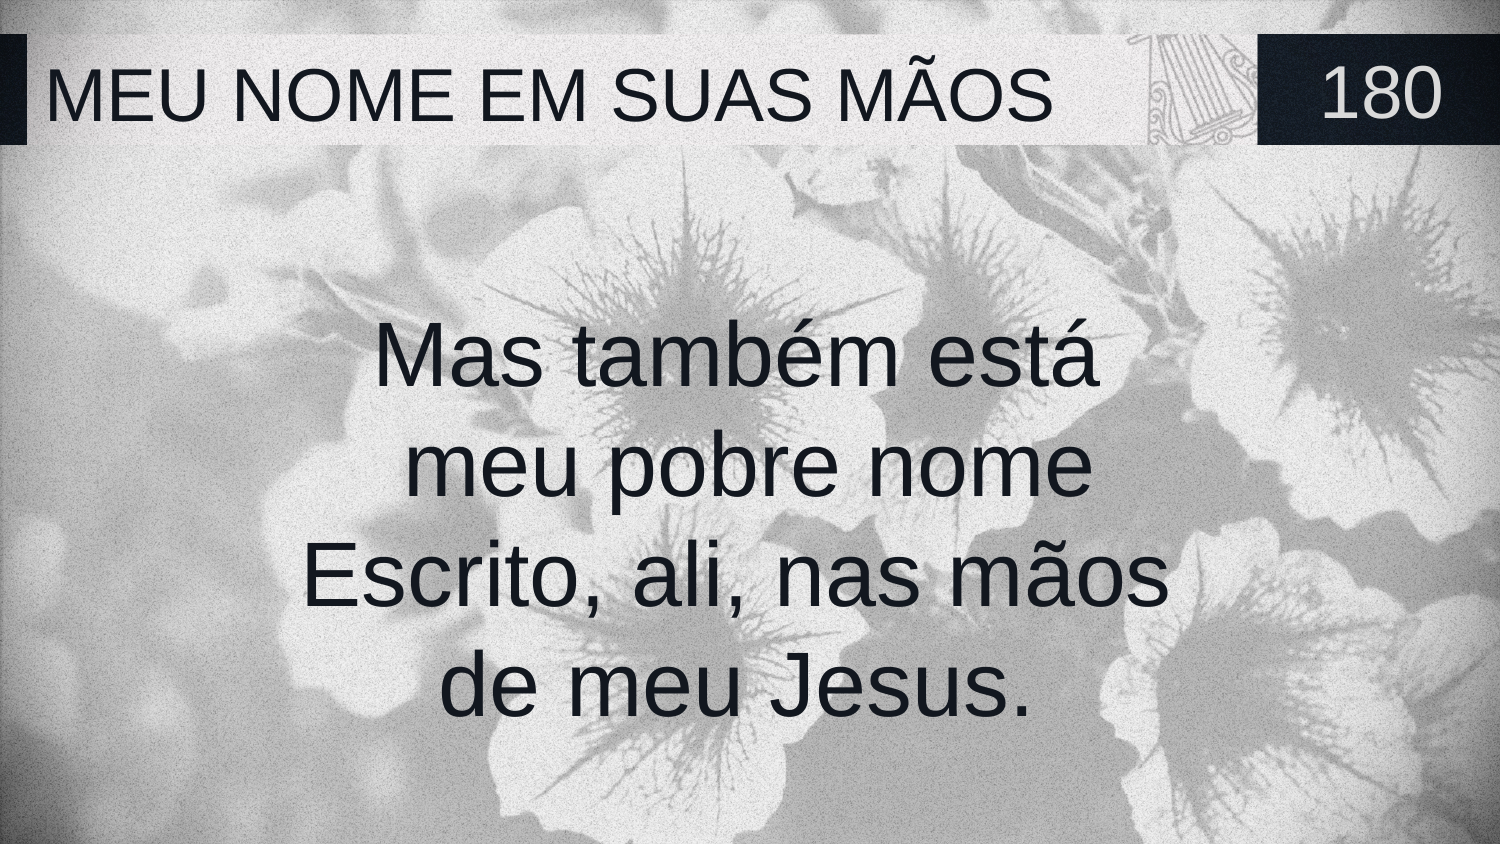

# MEU NOME EM SUAS MÃOS
180
Mas também está
meu pobre nome
Escrito, ali, nas mãos
de meu Jesus.